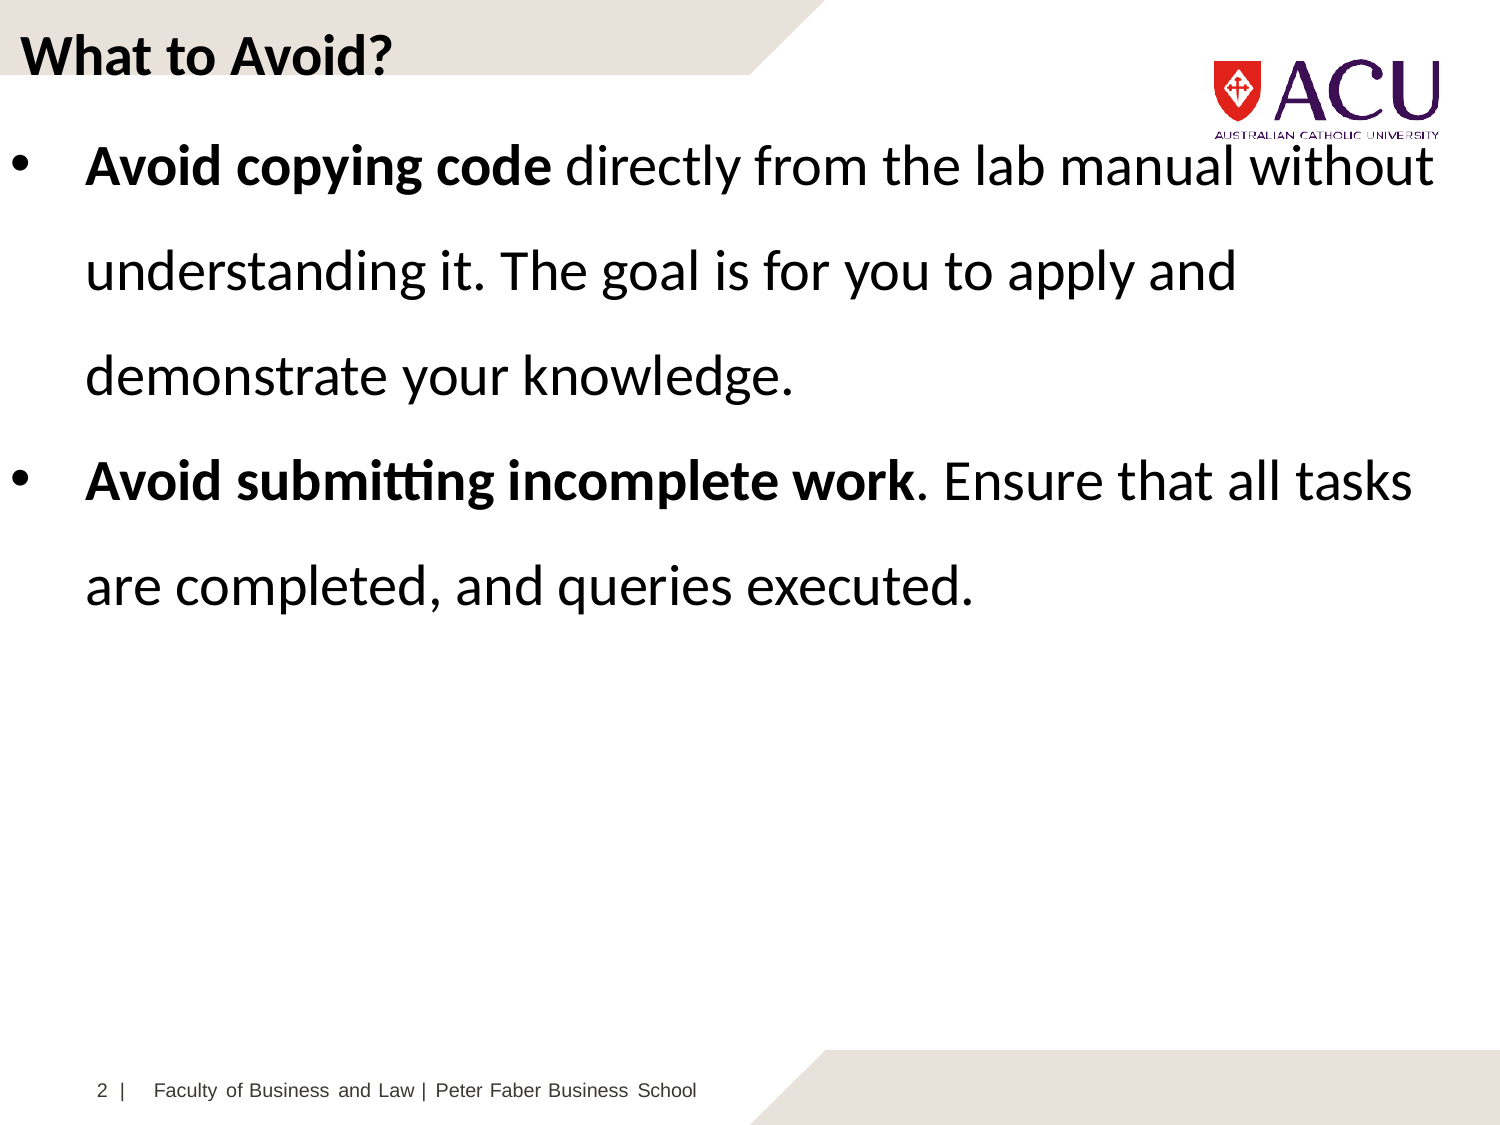

What to Avoid?
Avoid copying code directly from the lab manual without understanding it. The goal is for you to apply and demonstrate your knowledge.
Avoid submitting incomplete work. Ensure that all tasks are completed, and queries executed.
2 |	Faculty of Business and Law | Peter Faber Business School